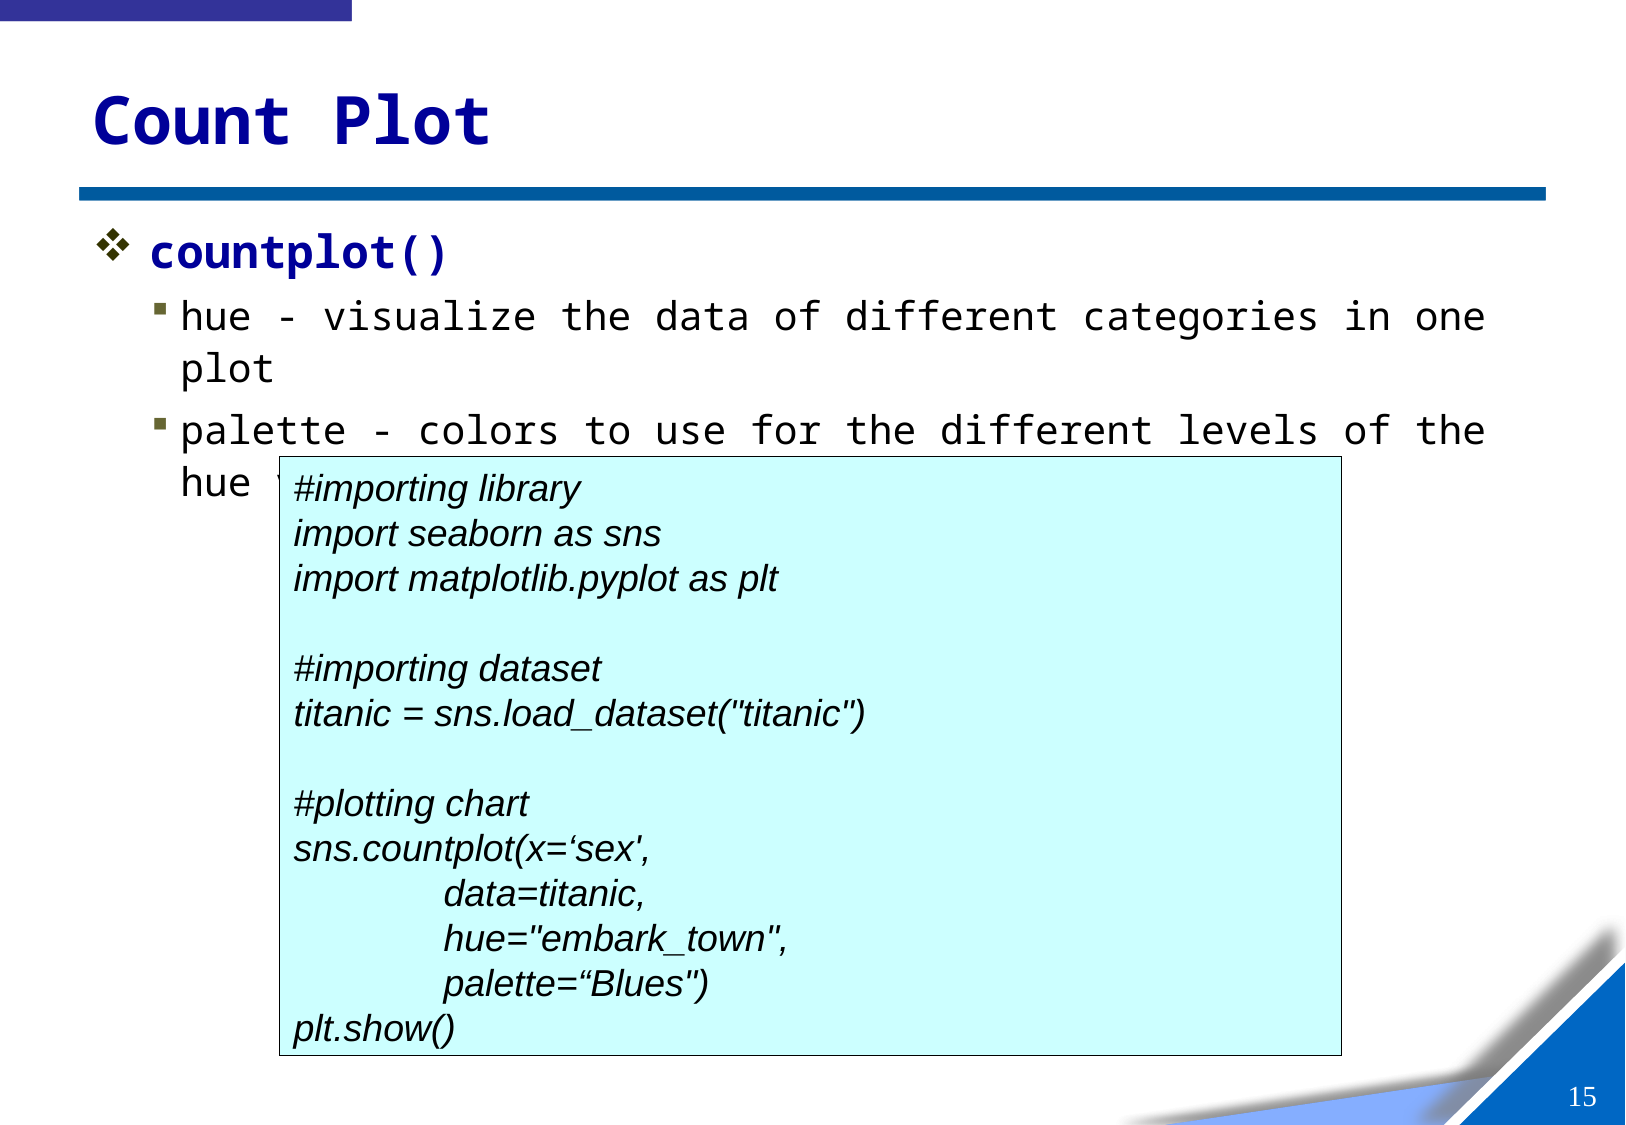

# Count Plot
countplot()
hue - visualize the data of different categories in one plot
palette - colors to use for the different levels of the hue variable

#importing library
import seaborn as sns
import matplotlib.pyplot as plt

#importing dataset
titanic = sns.load_dataset("titanic")

#plotting chart
sns.countplot(x=‘sex',
	data=titanic,
	hue="embark_town",
	palette=“Blues")
plt.show()
15